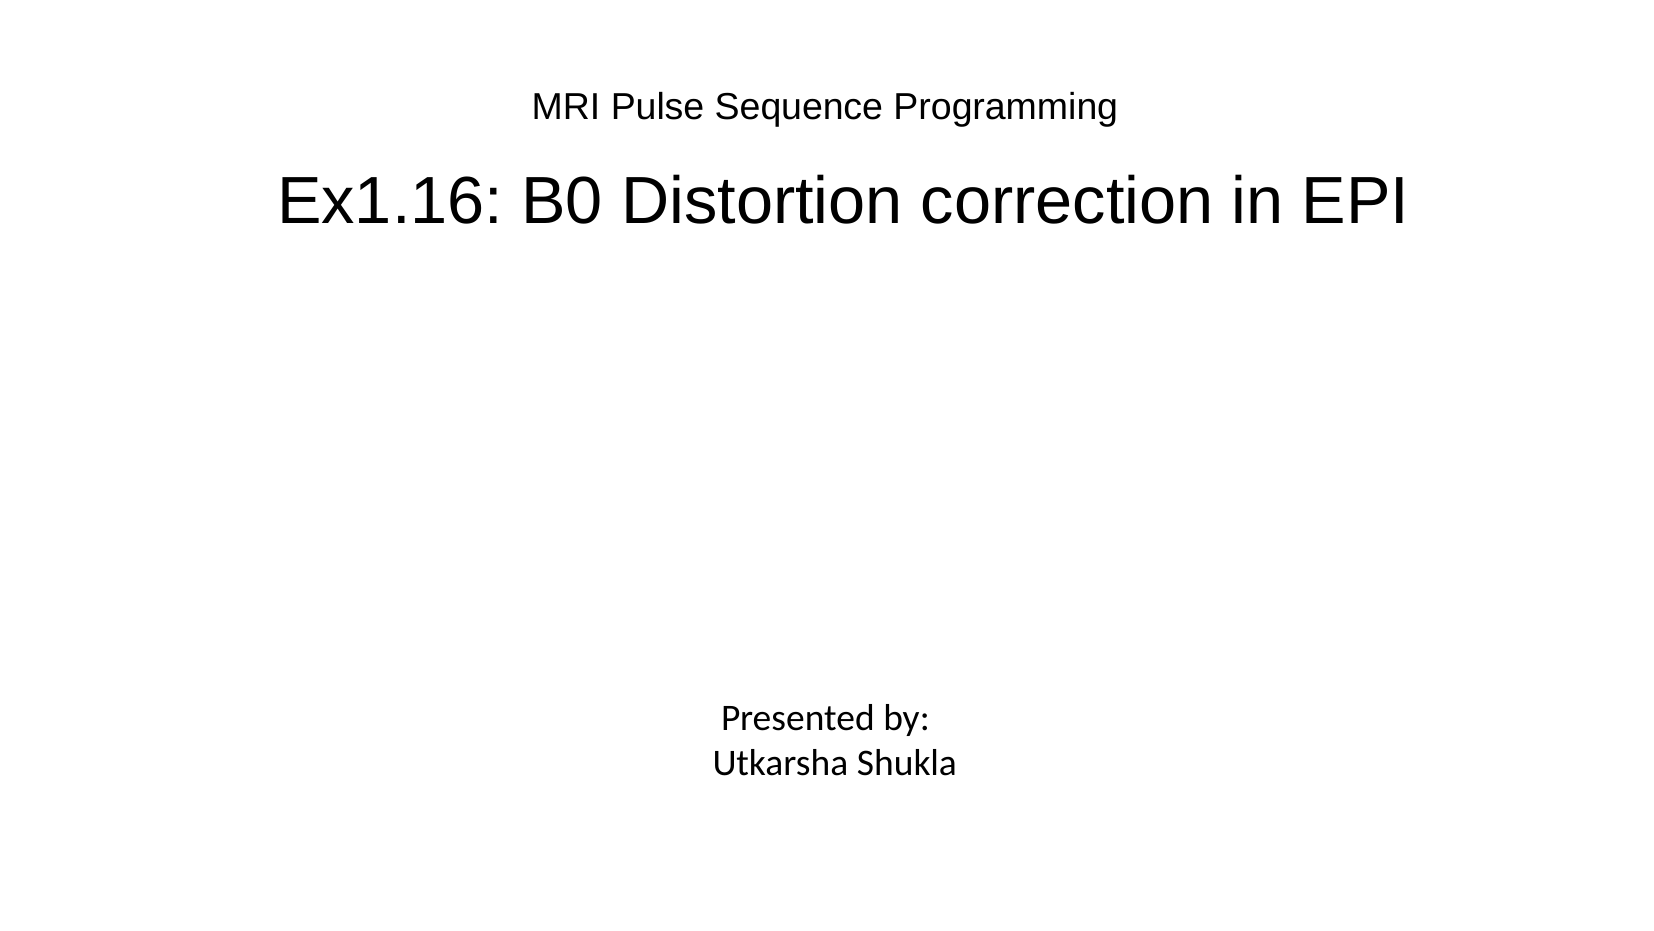

MRI Pulse Sequence Programming
Ex1.16: B0 Distortion correction in EPI
                     Presented by:
                    Utkarsha Shukla